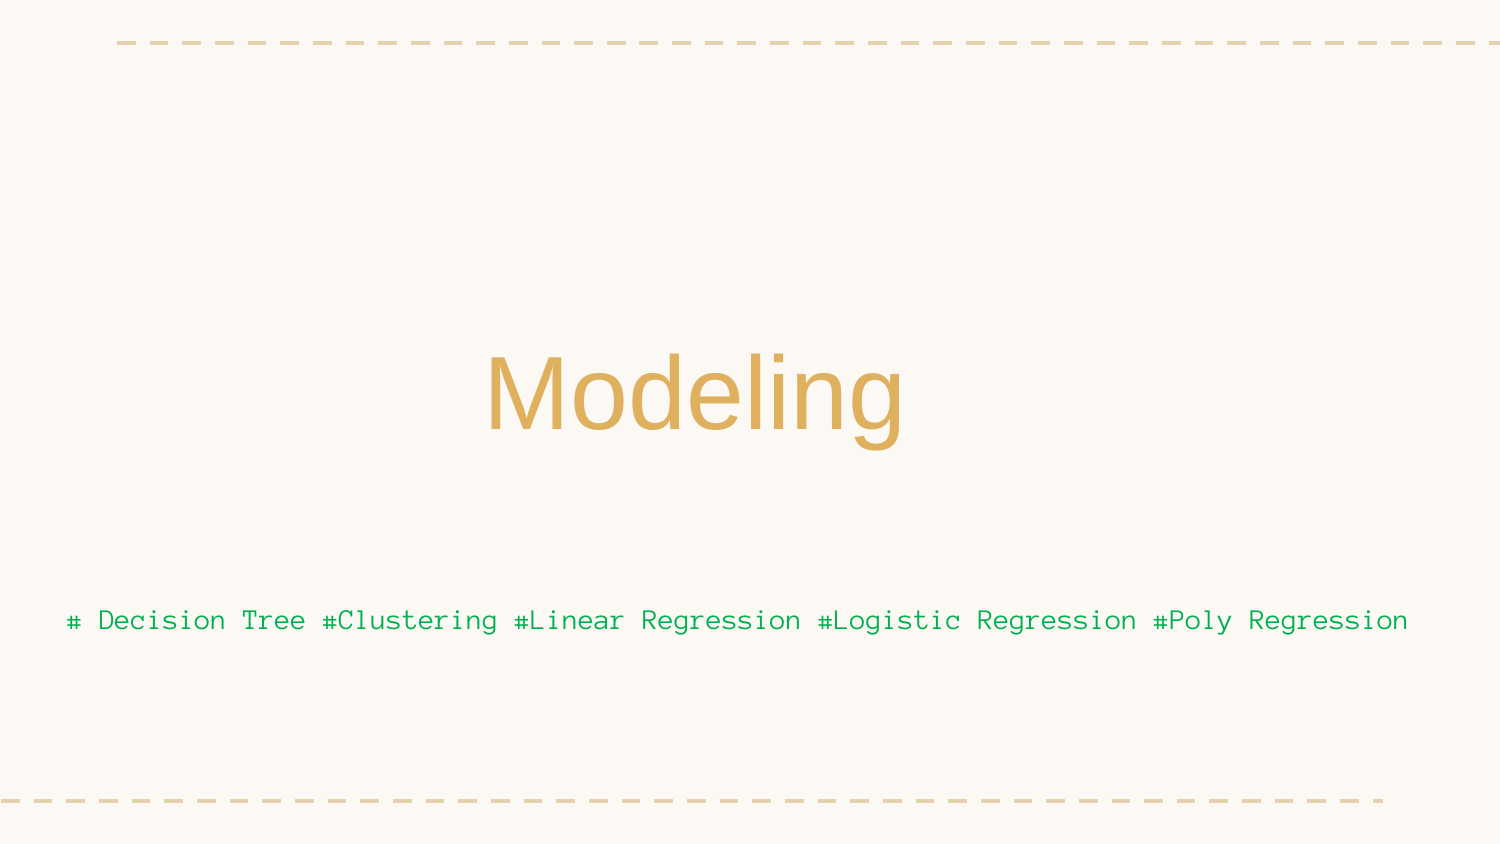

# Modeling
# Decision Tree #Clustering #Linear Regression #Logistic Regression #Poly Regression